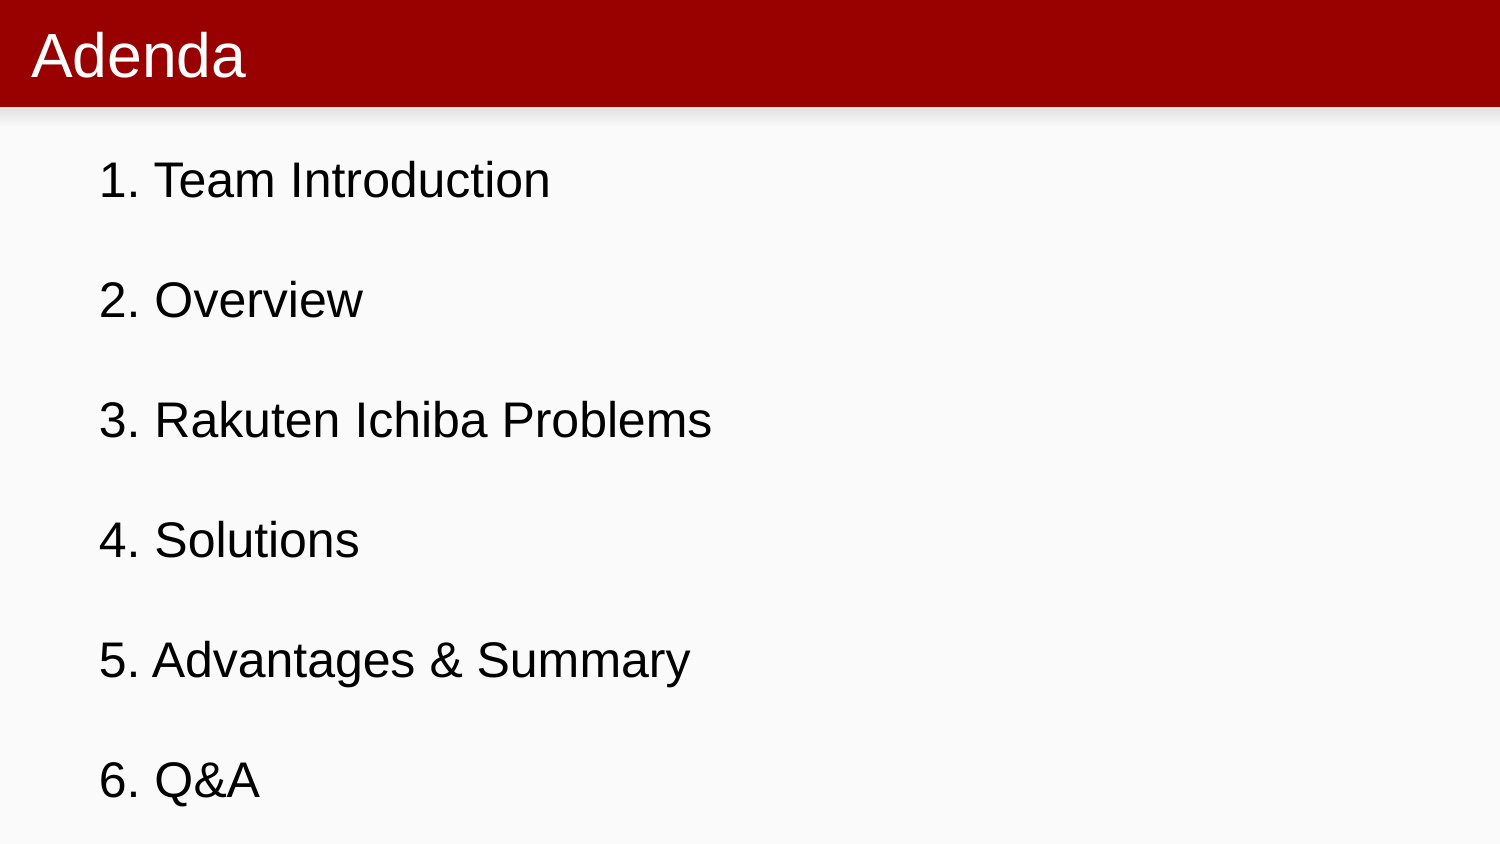

# Adenda
1. Team Introduction

2. Overview

3. Rakuten Ichiba Problems

4. Solutions

5. Advantages & Summary

6. Q&A